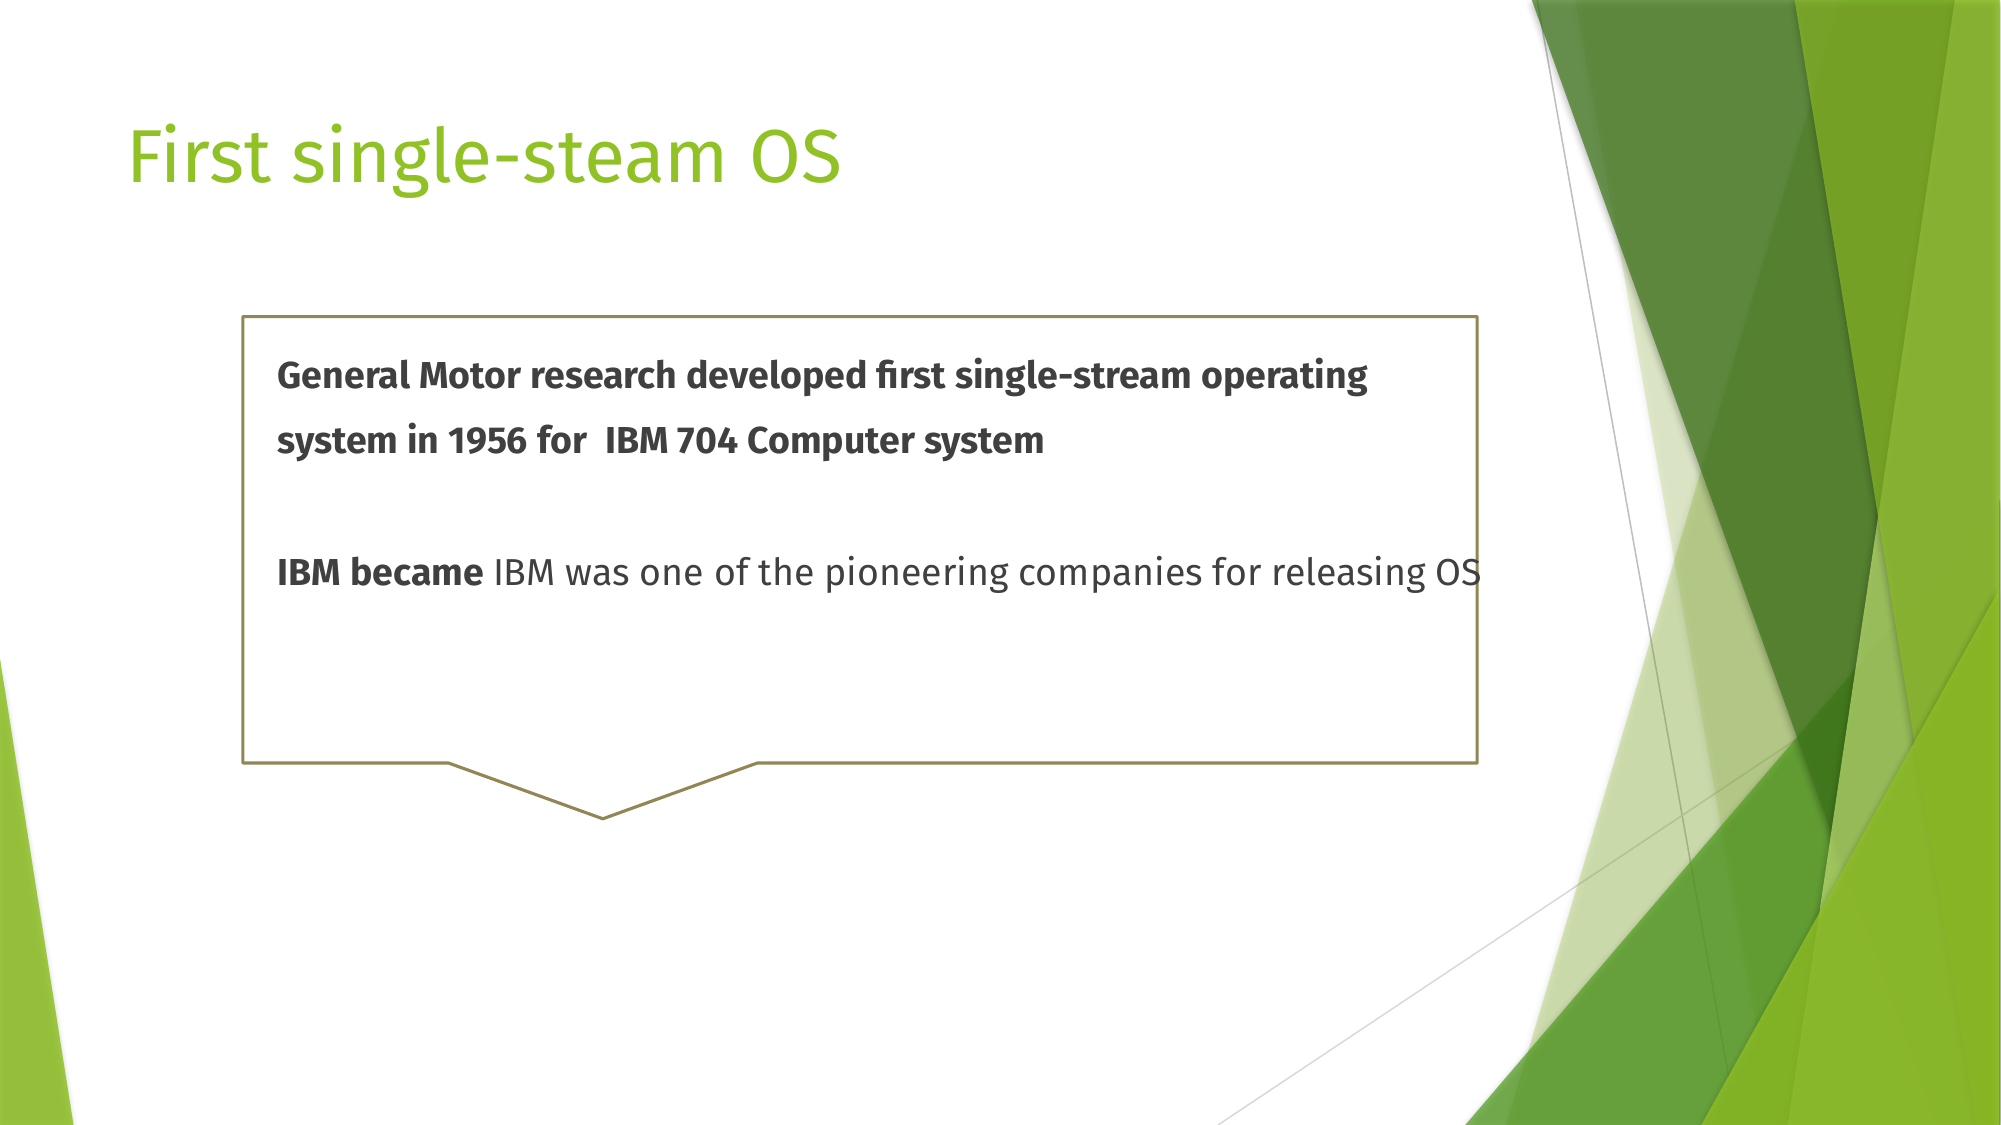

# First single-steam OS

General Motor research developed first single-stream operating
system in 1956 for  IBM 704 Computer system

IBM became IBM was one of the pioneering companies for releasing OS